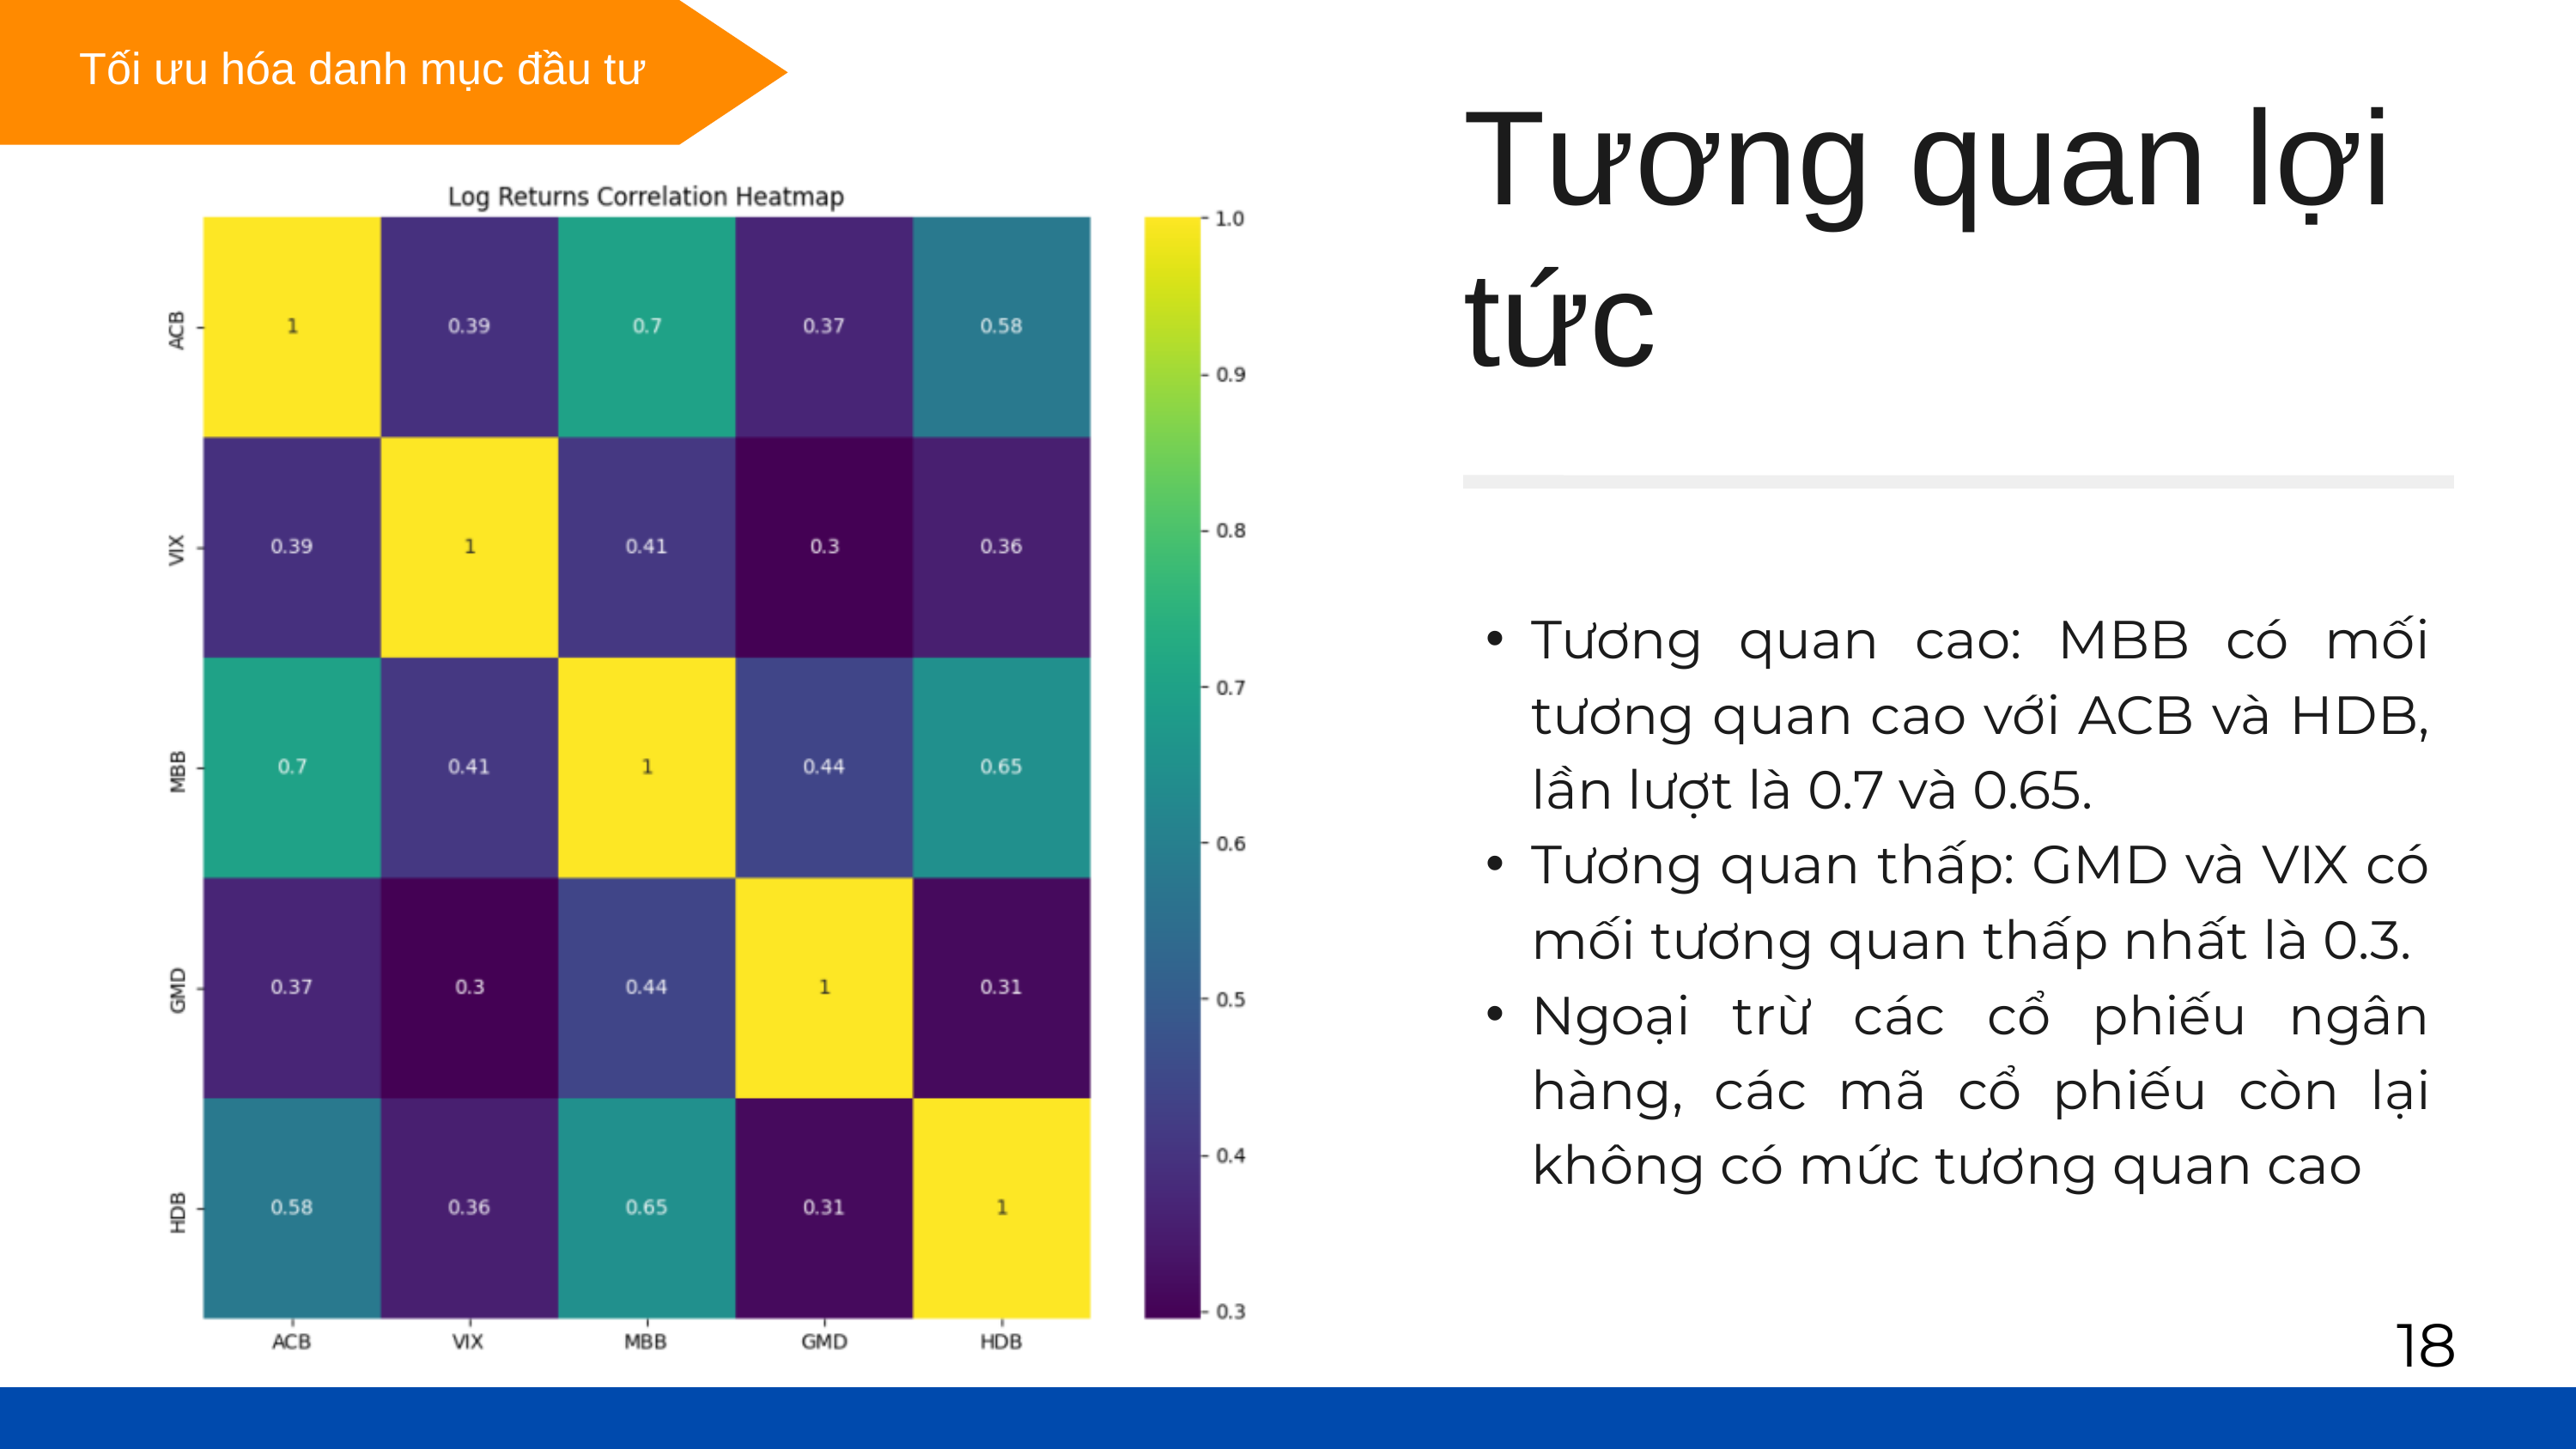

Tối ưu hóa danh mục đầu tư
Tương quan lợi tức

Tương quan cao: MBB có mối tương quan cao với ACB và HDB, lần lượt là 0.7 và 0.65.
Tương quan thấp: GMD và VIX có mối tương quan thấp nhất là 0.3.
Ngoại trừ các cổ phiếu ngân hàng, các mã cổ phiếu còn lại không có mức tương quan cao
18